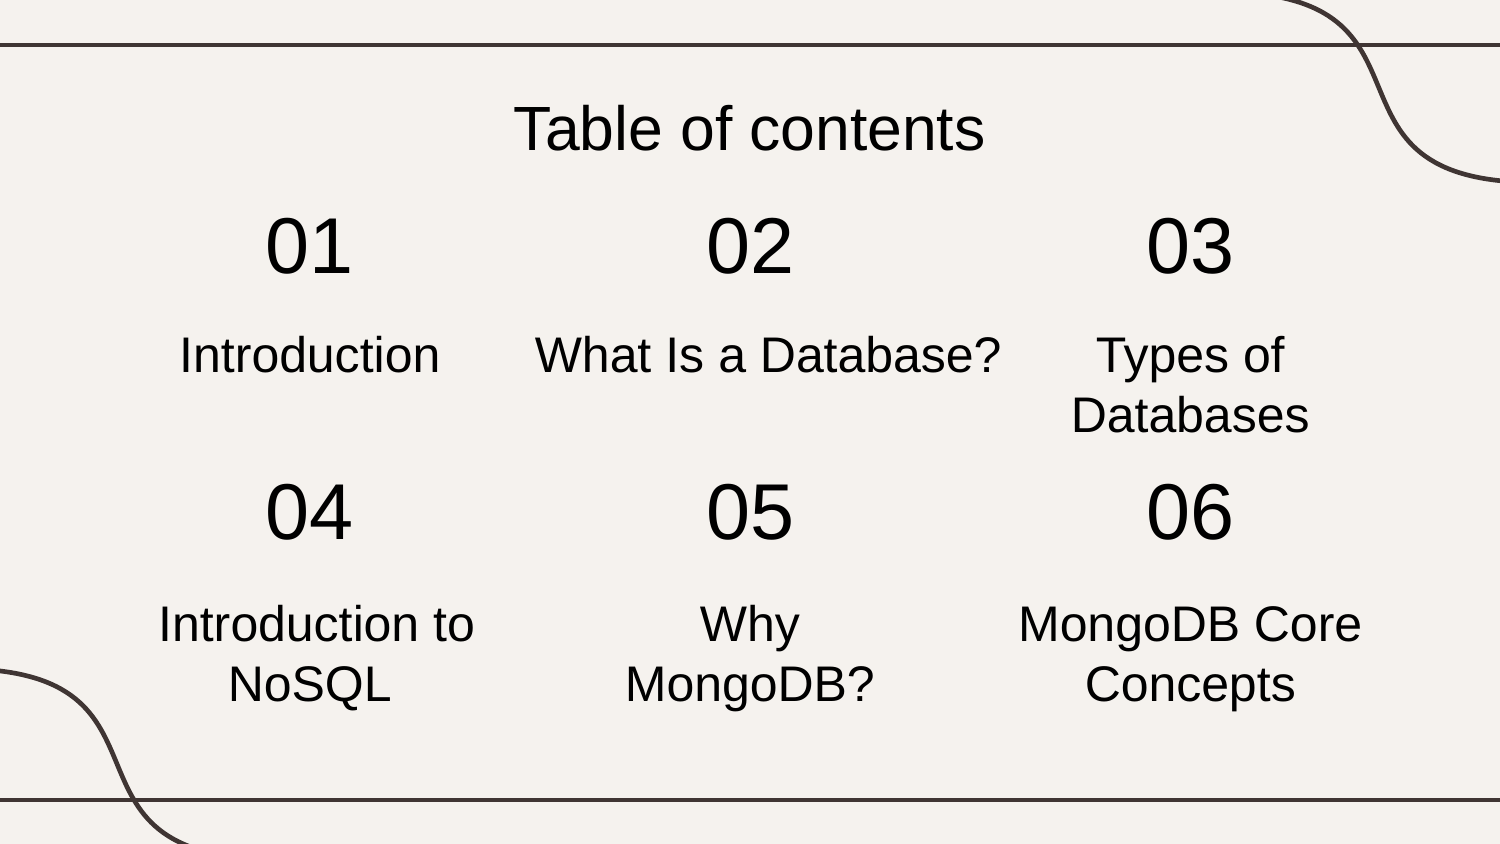

Table of contents
01
02
03
# Introduction
Types of Databases
What Is a Database?
04
05
06
 Introduction to NoSQL
Why MongoDB?
MongoDB Core Concepts